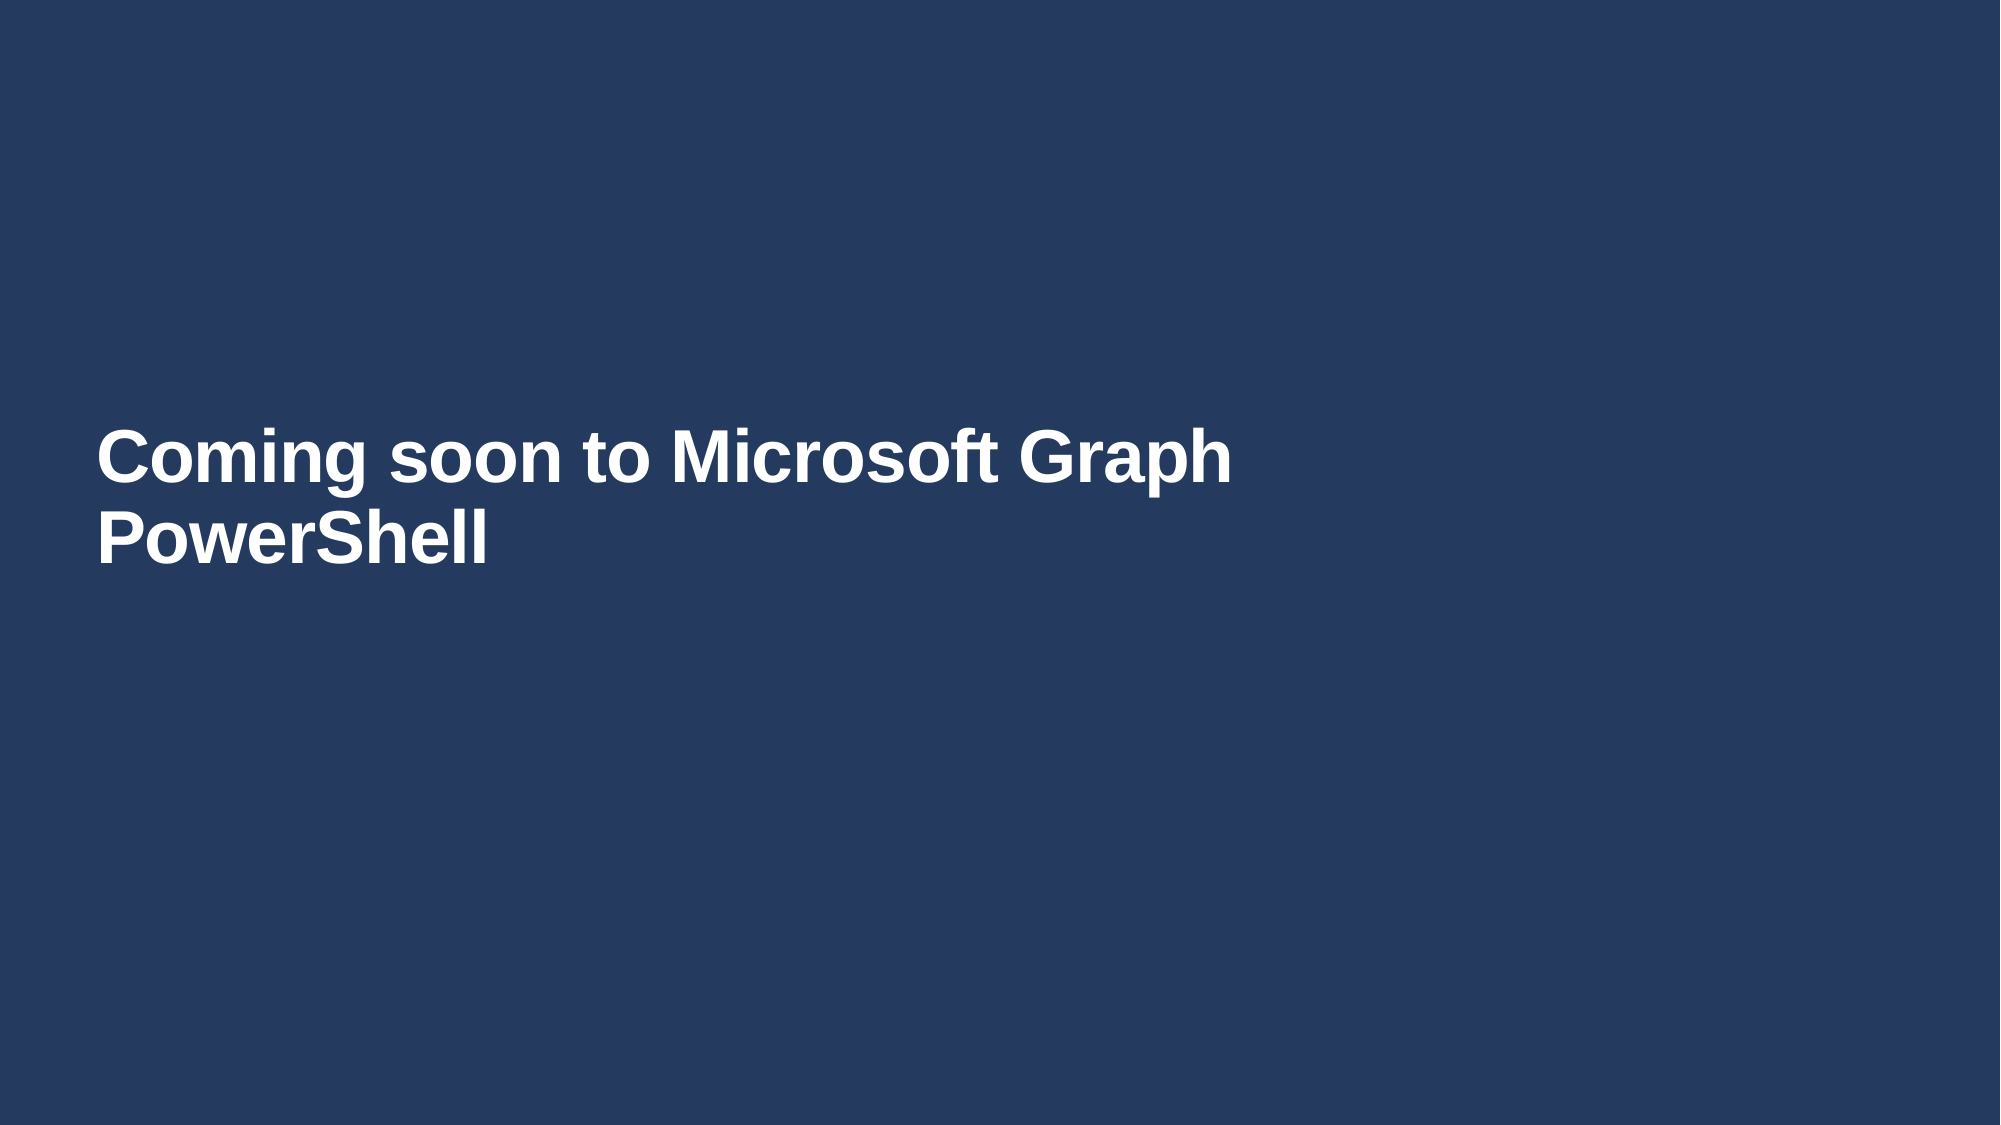

# Coming soon to Microsoft Graph PowerShell